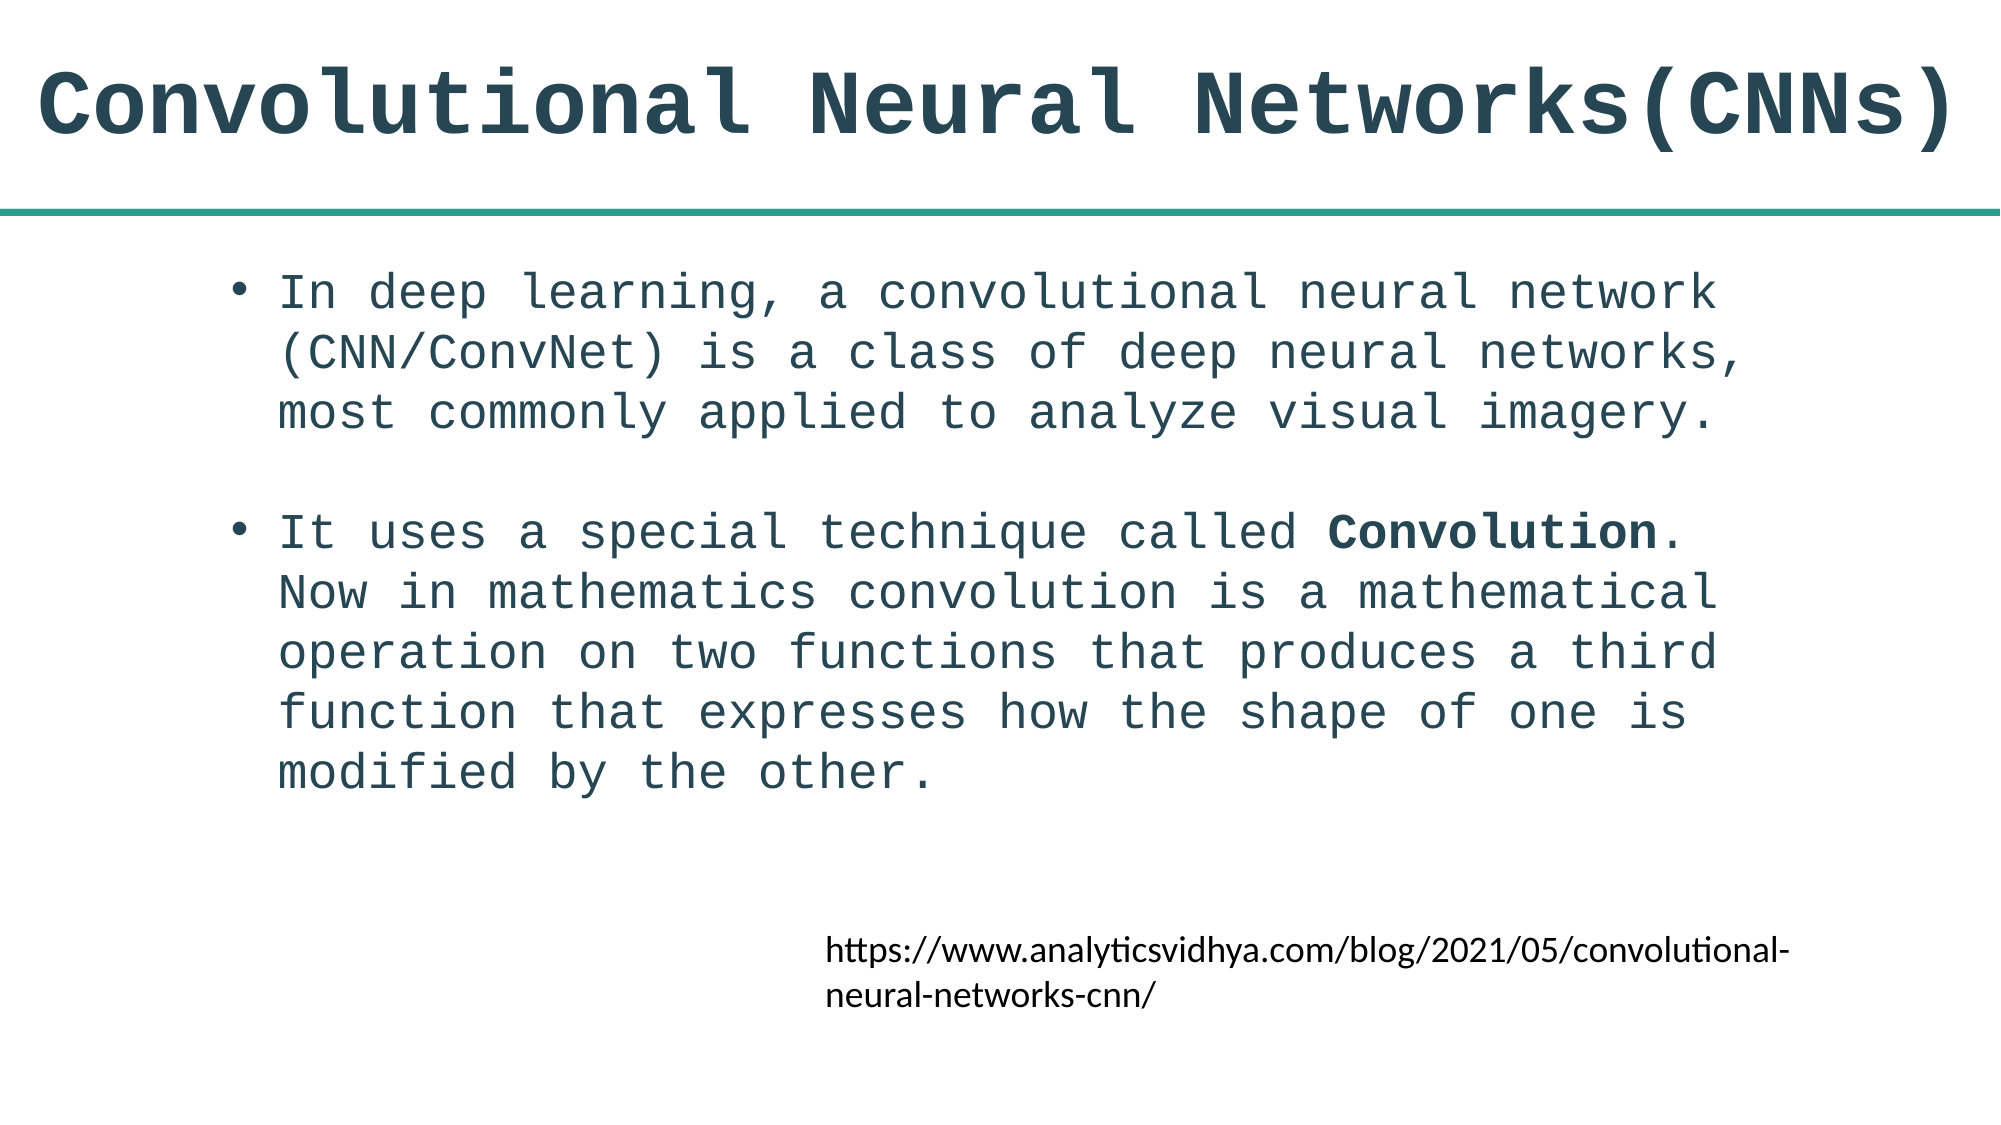

# Convolutional Neural Networks(CNNs)
In deep learning, a convolutional neural network (CNN/ConvNet) is a class of deep neural networks, most commonly applied to analyze visual imagery.

It uses a special technique called Convolution. Now in mathematics convolution is a mathematical operation on two functions that produces a third function that expresses how the shape of one is modified by the other.
https://www.analyticsvidhya.com/blog/2021/05/convolutional-neural-networks-cnn/